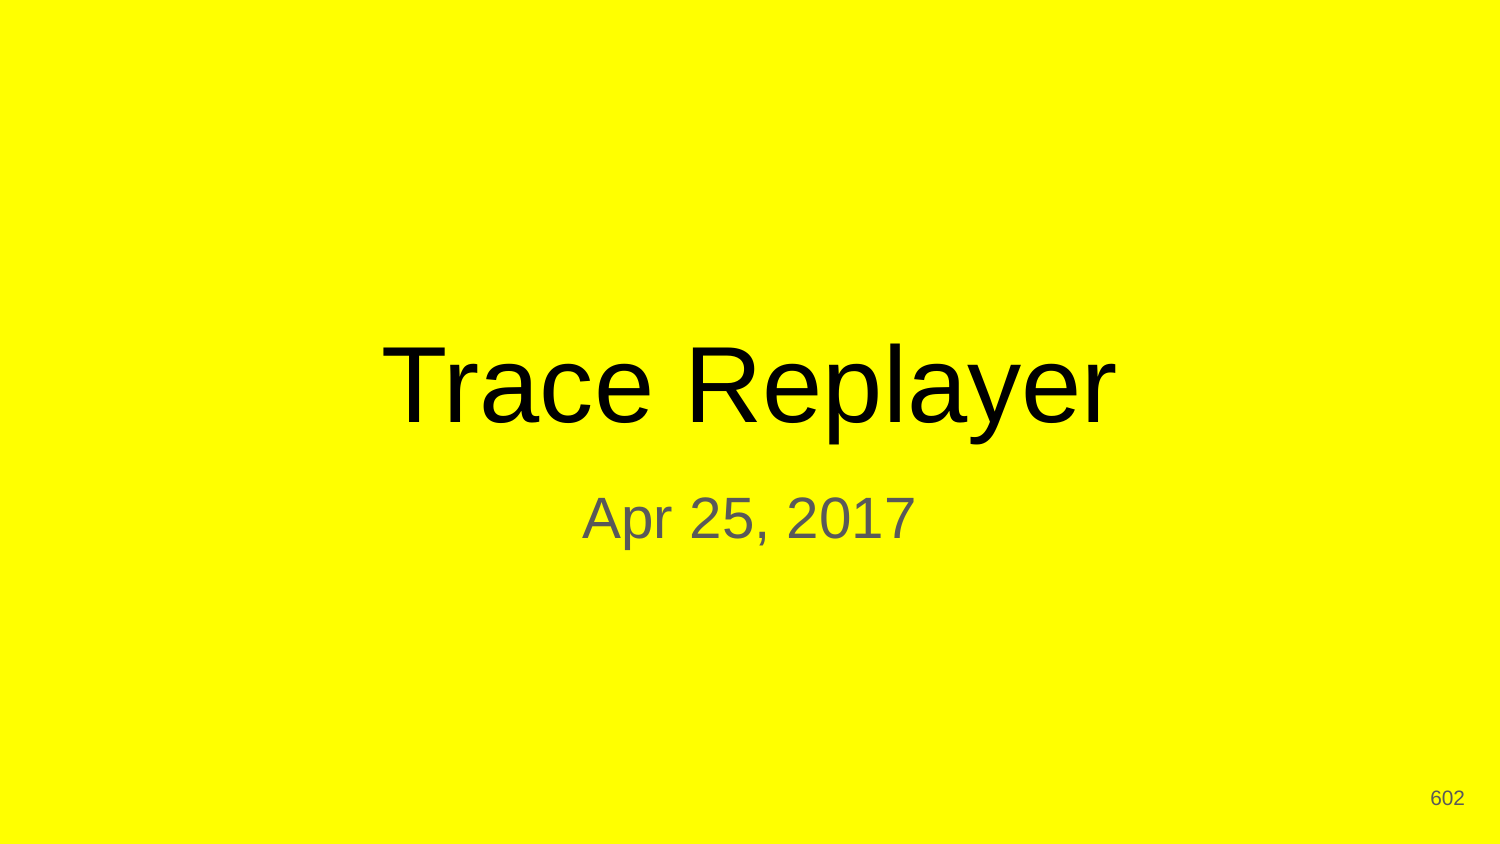

# Trace Replayer
Apr 25, 2017
602